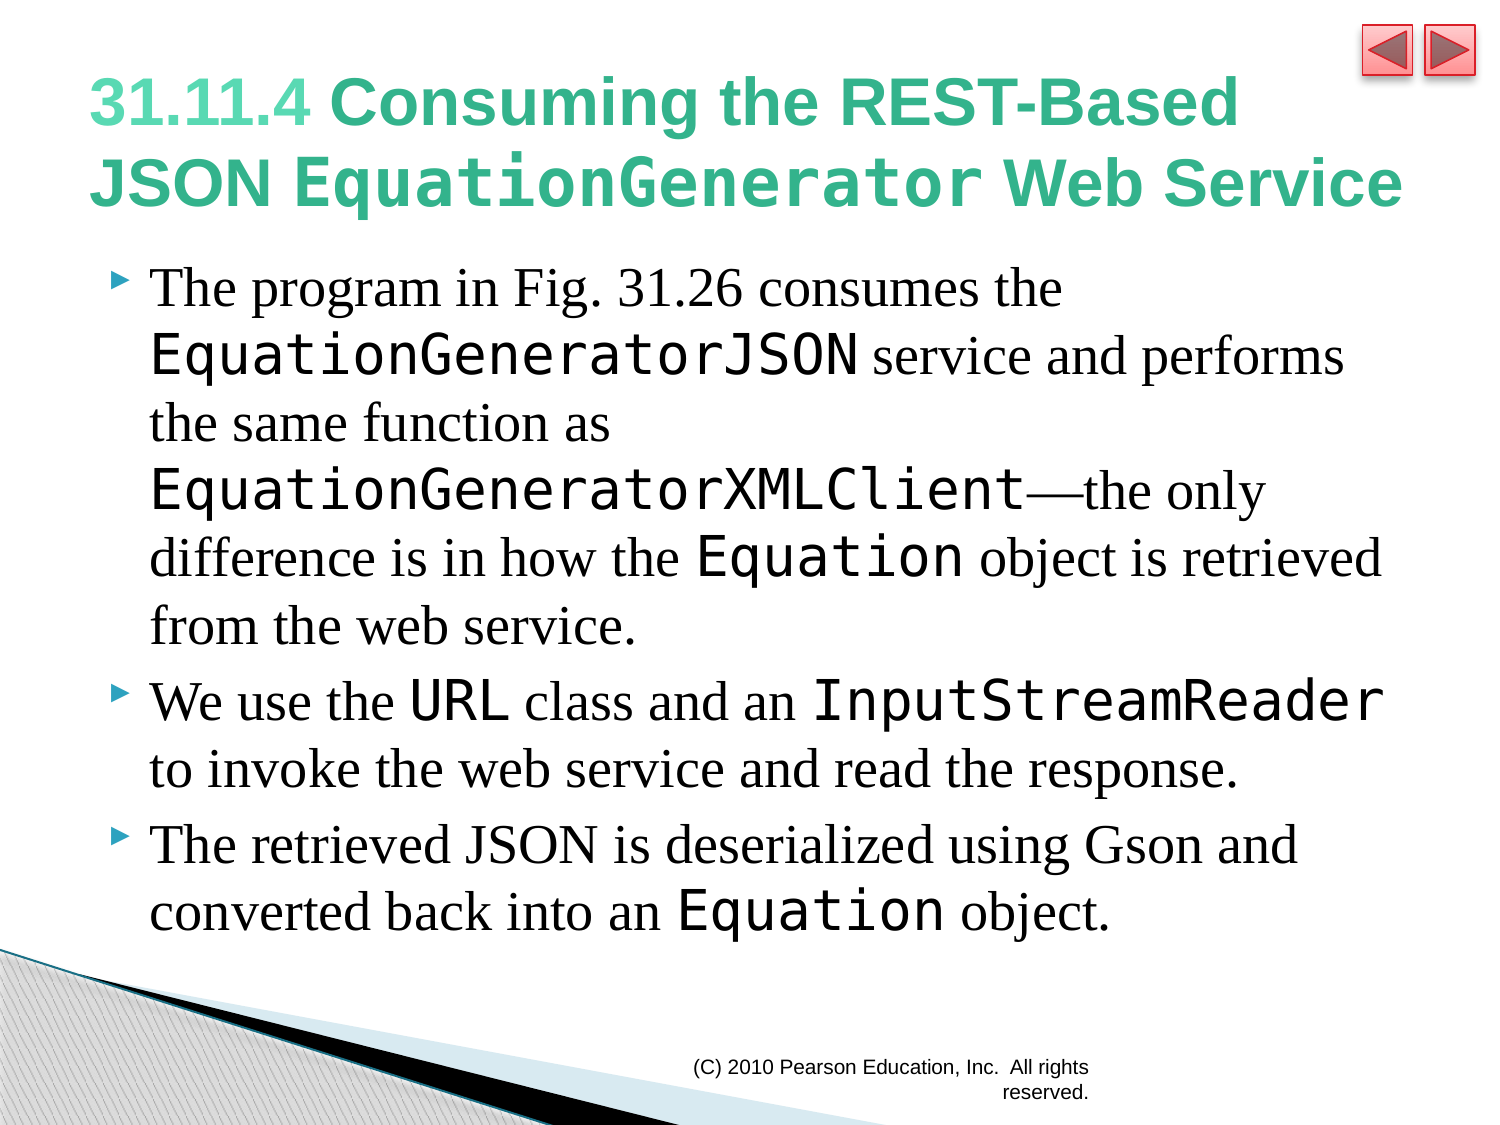

# 31.11.4 Consuming the REST-Based JSON EquationGenerator Web Service
The program in Fig. 31.26 consumes the EquationGeneratorJSON service and performs the same function as EquationGeneratorXMLClient—the only difference is in how the Equation object is retrieved from the web service.
We use the URL class and an InputStreamReader to invoke the web service and read the response.
The retrieved JSON is deserialized using Gson and converted back into an Equation object.
(C) 2010 Pearson Education, Inc.  All rights reserved.